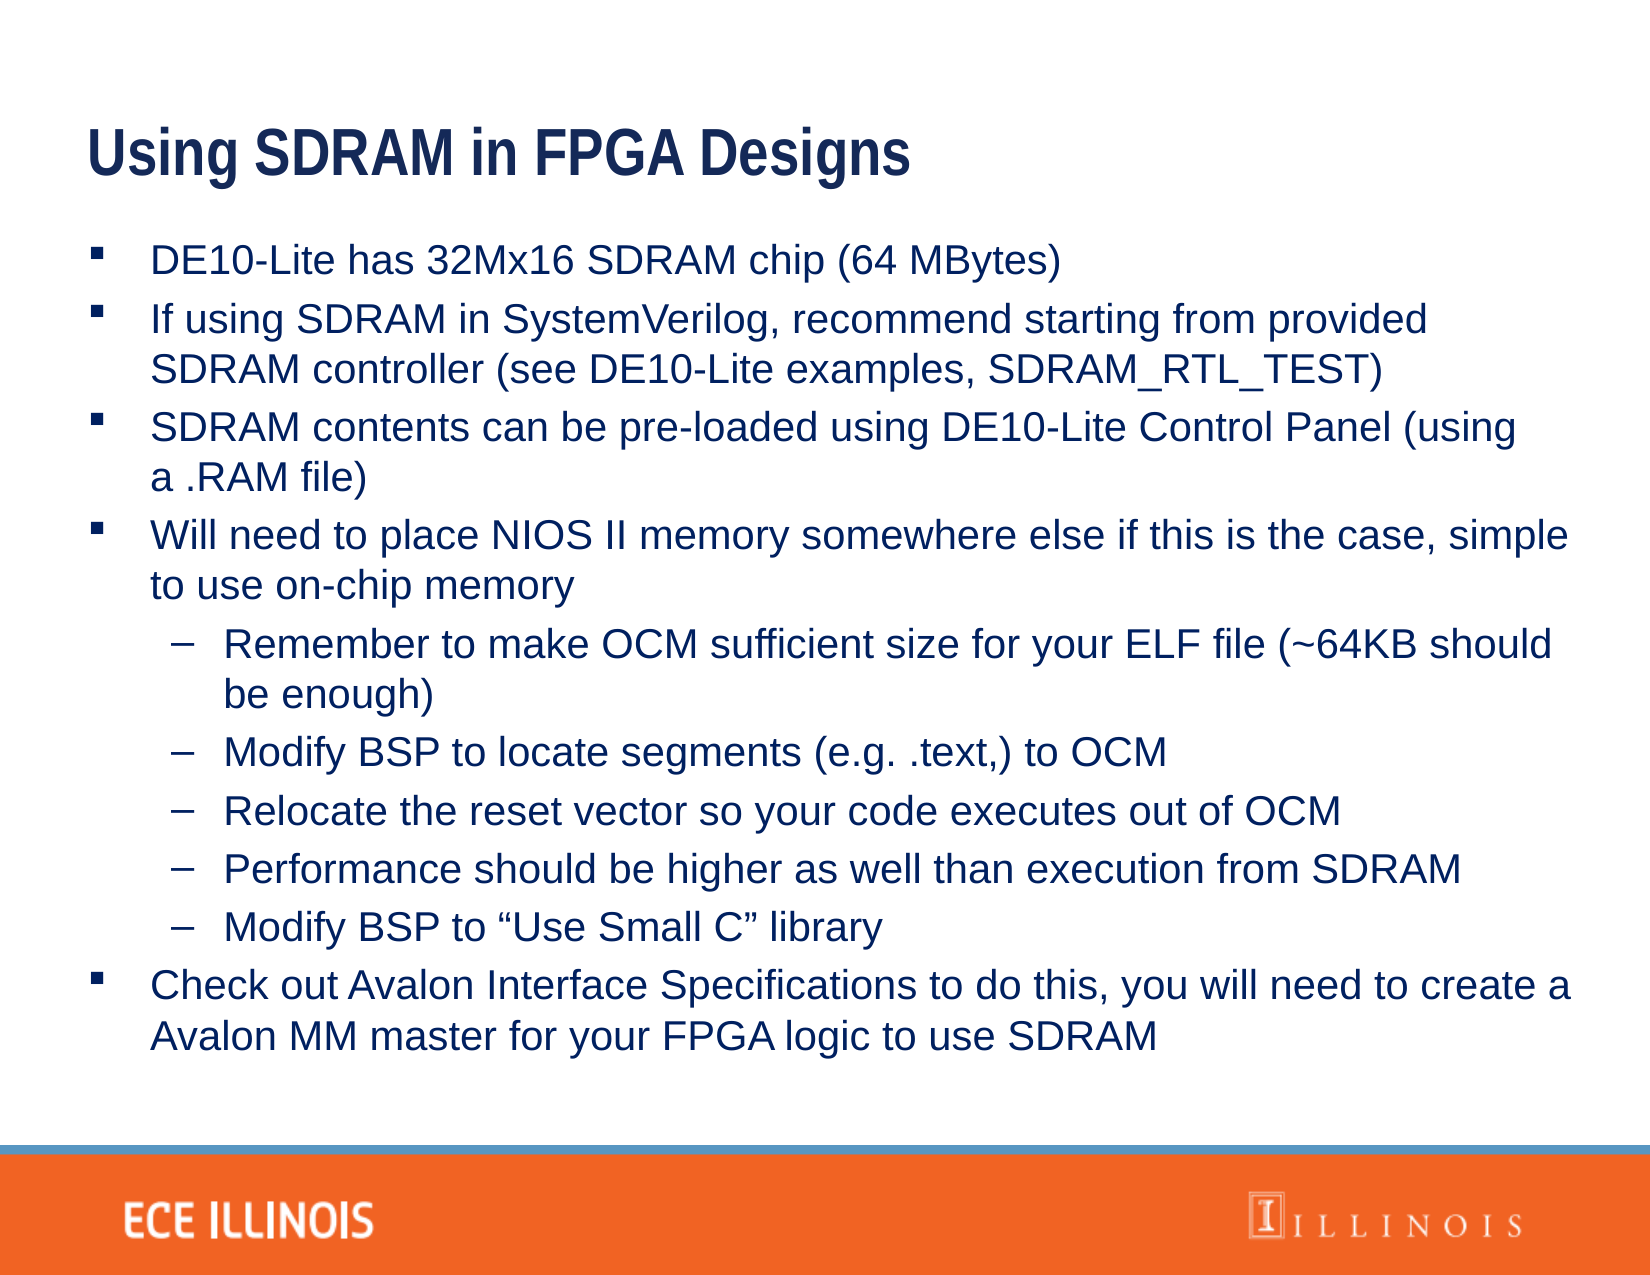

Using SDRAM in FPGA Designs
DE10-Lite has 32Mx16 SDRAM chip (64 MBytes)
If using SDRAM in SystemVerilog, recommend starting from provided SDRAM controller (see DE10-Lite examples, SDRAM_RTL_TEST)
SDRAM contents can be pre-loaded using DE10-Lite Control Panel (using a .RAM file)
Will need to place NIOS II memory somewhere else if this is the case, simple to use on-chip memory
Remember to make OCM sufficient size for your ELF file (~64KB should be enough)
Modify BSP to locate segments (e.g. .text,) to OCM
Relocate the reset vector so your code executes out of OCM
Performance should be higher as well than execution from SDRAM
Modify BSP to “Use Small C” library
Check out Avalon Interface Specifications to do this, you will need to create a Avalon MM master for your FPGA logic to use SDRAM